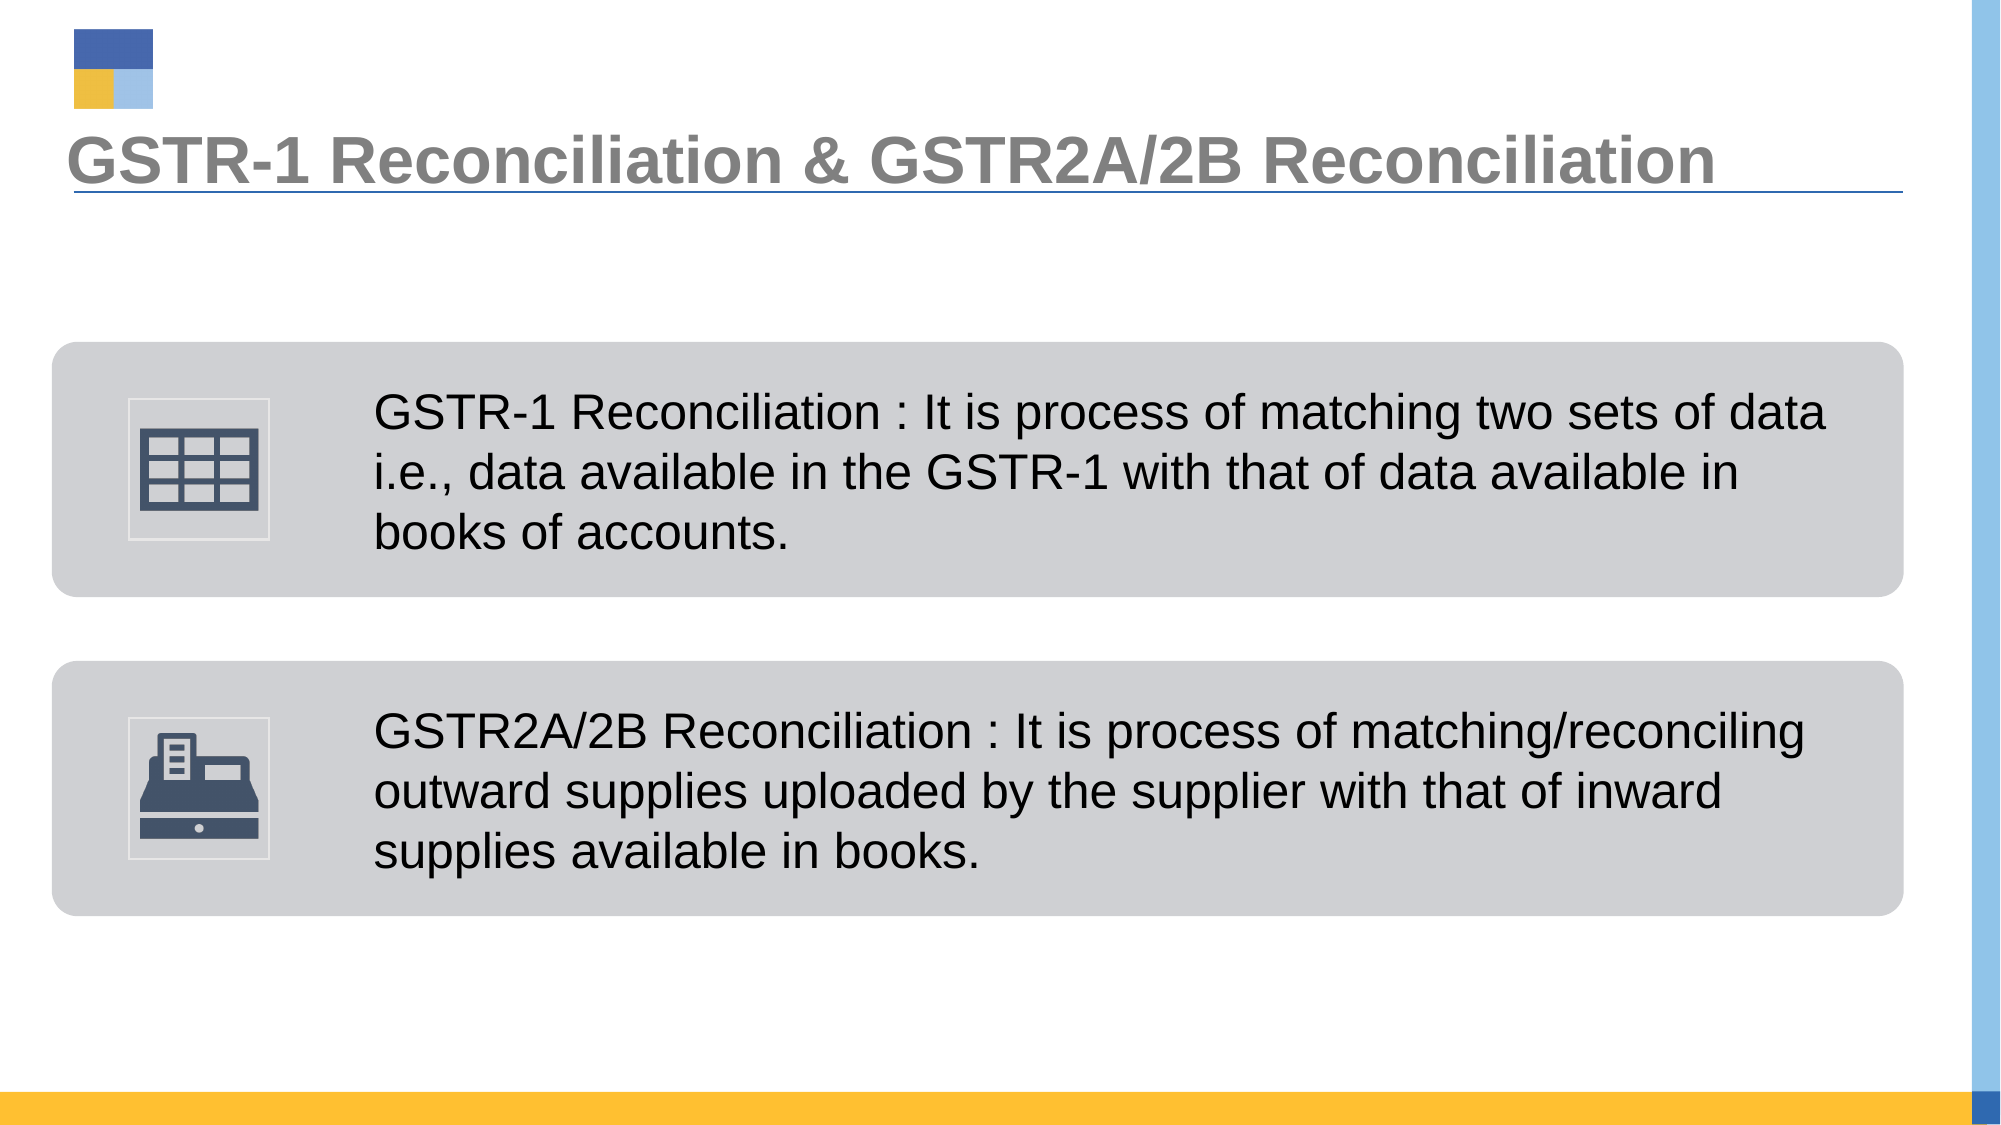

# GSTR-1 Reconciliation & GSTR2A/2B Reconciliation
GSTR-1 Reconciliation : It is process of matching two sets of data i.e., data available in the GSTR-1 with that of data available in books of accounts.
GSTR2A/2B Reconciliation : It is process of matching/reconciling outward supplies uploaded by the supplier with that of inward supplies available in books.